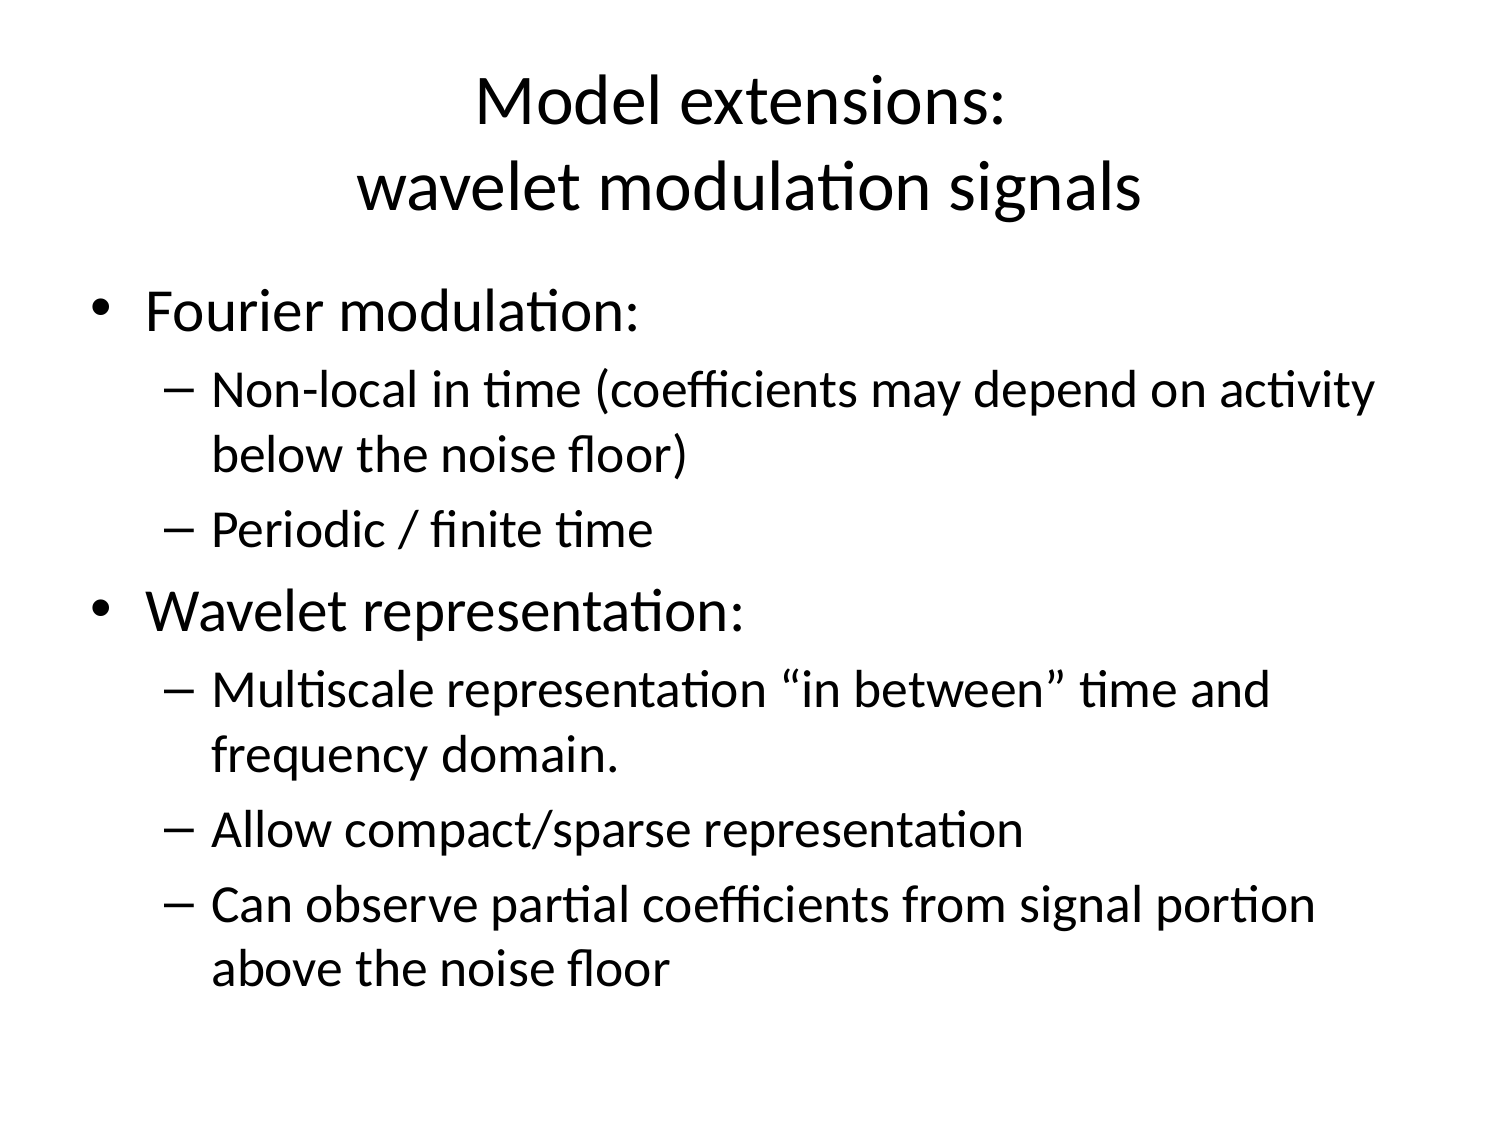

# Model extensions: wavelet modulation signals
Fourier modulation:
Non-local in time (coefficients may depend on activity below the noise floor)
Periodic / finite time
Wavelet representation:
Multiscale representation “in between” time and frequency domain.
Allow compact/sparse representation
Can observe partial coefficients from signal portion above the noise floor